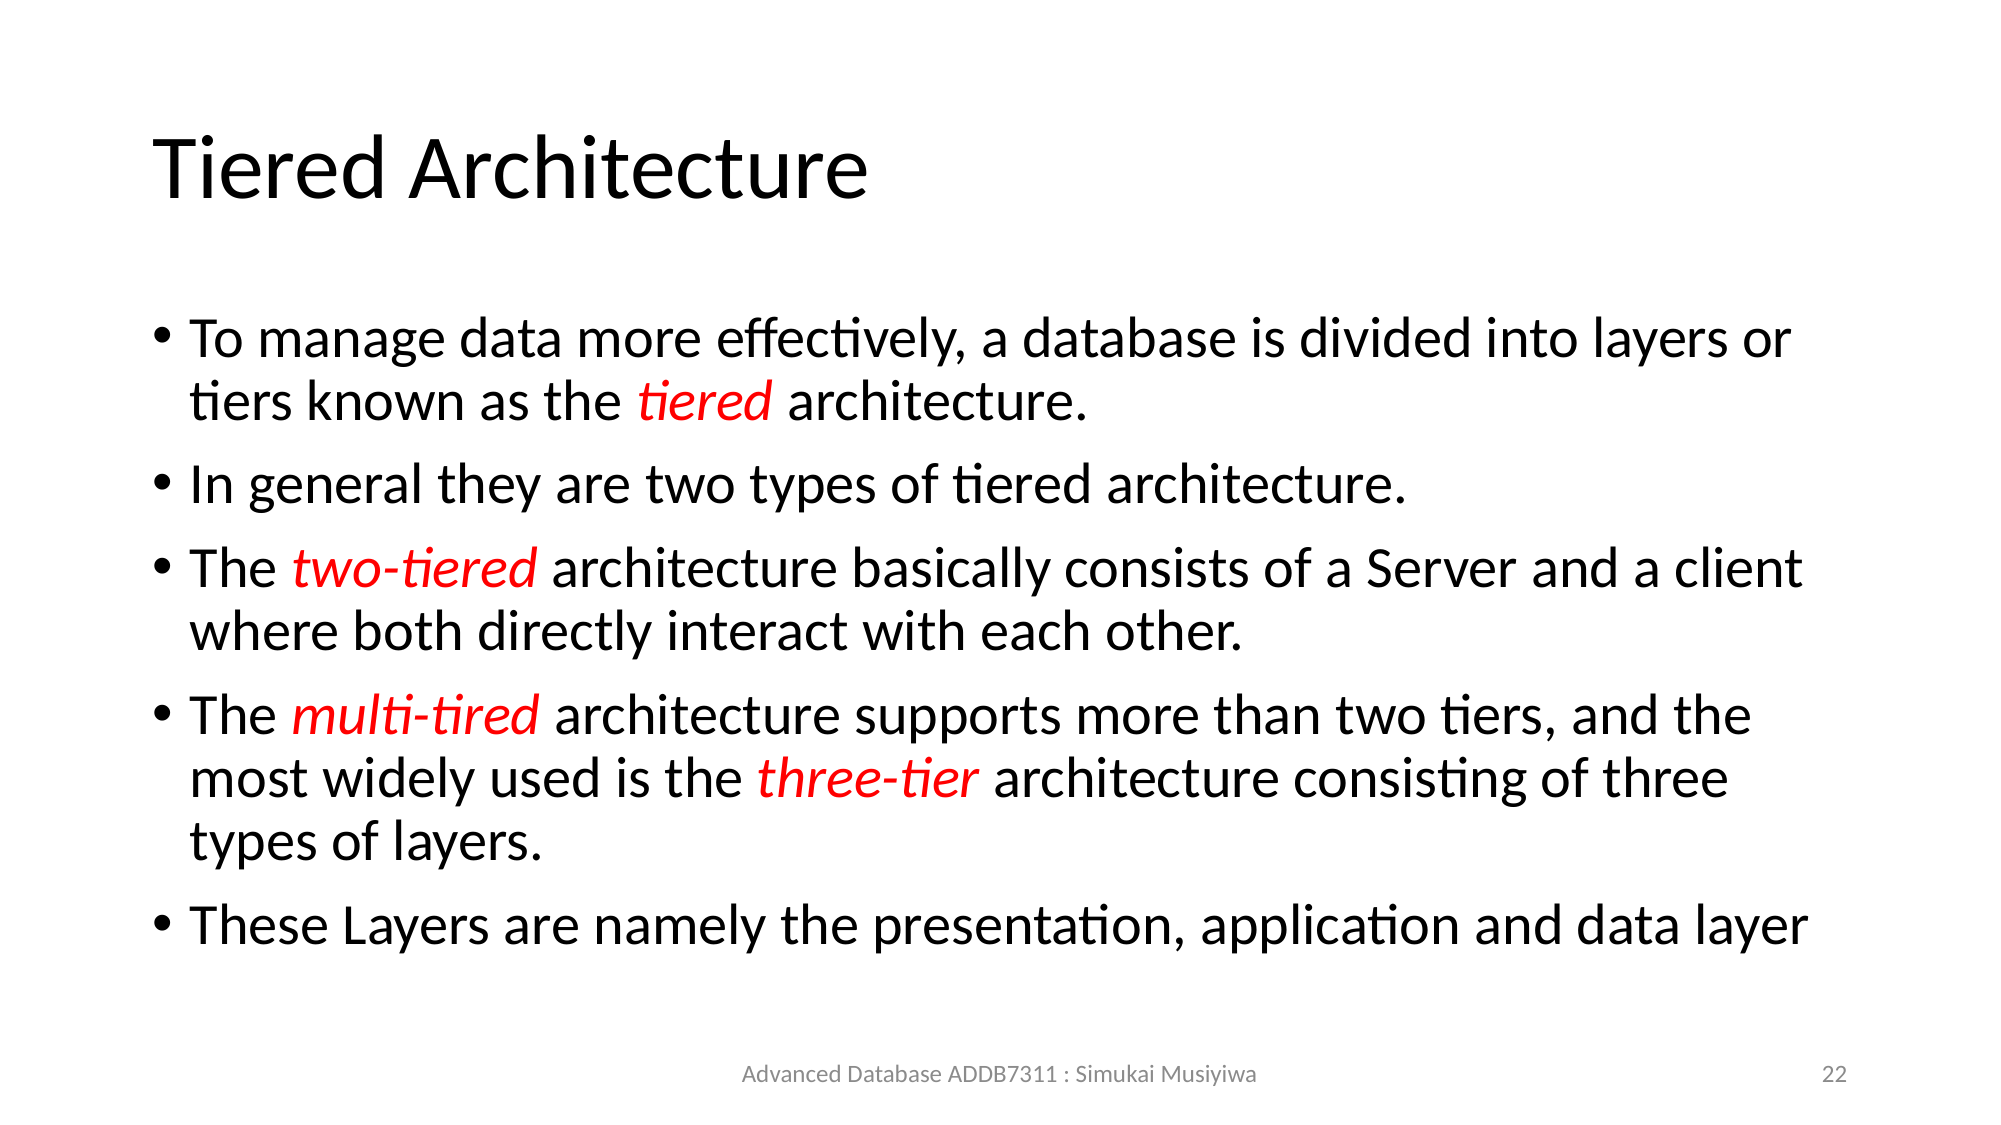

# Tiered Architecture
To manage data more effectively, a database is divided into layers or tiers known as the tiered architecture.
In general they are two types of tiered architecture.
The two-tiered architecture basically consists of a Server and a client where both directly interact with each other.
The multi-tired architecture supports more than two tiers, and the most widely used is the three-tier architecture consisting of three types of layers.
These Layers are namely the presentation, application and data layer
Advanced Database ADDB7311 : Simukai Musiyiwa
22